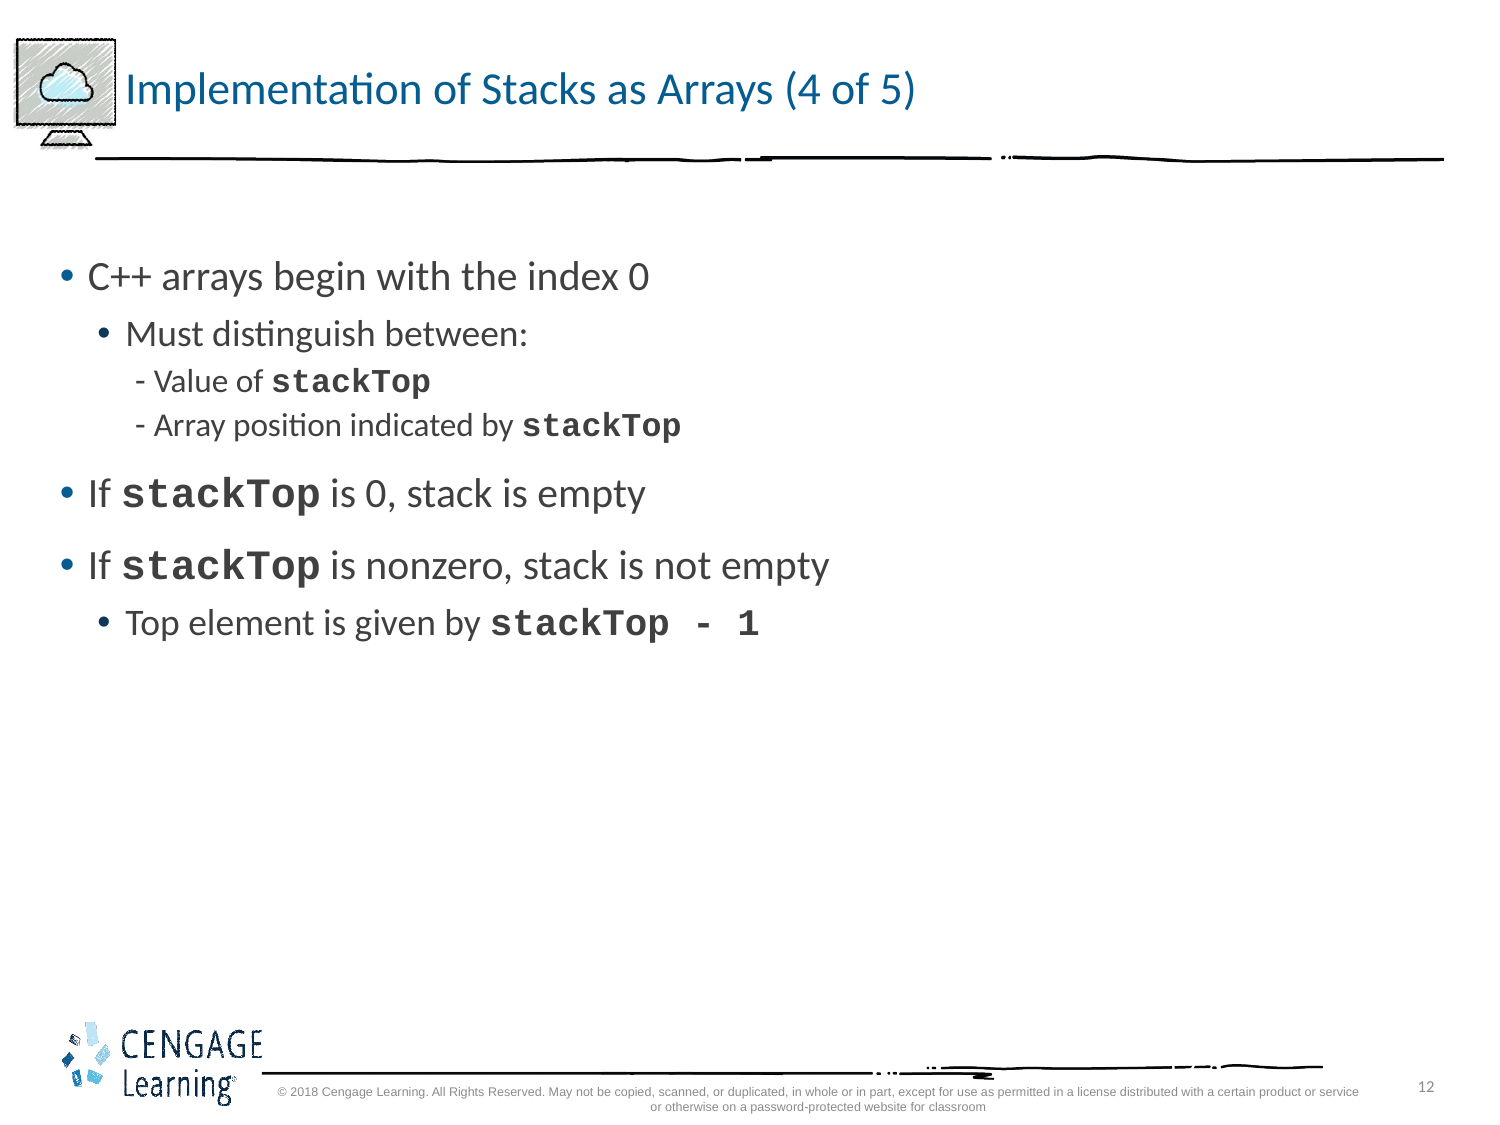

# Implementation of Stacks as Arrays (4 of 5)
C++ arrays begin with the index 0
Must distinguish between:
Value of stackTop
Array position indicated by stackTop
If stackTop is 0, stack is empty
If stackTop is nonzero, stack is not empty
Top element is given by stackTop - 1
12
© 2018 Cengage Learning. All Rights Reserved. May not be copied, scanned, or duplicated, in whole or in part, except for use as permitted in a license distributed with a certain product or service or otherwise on a password-protected website for classroom